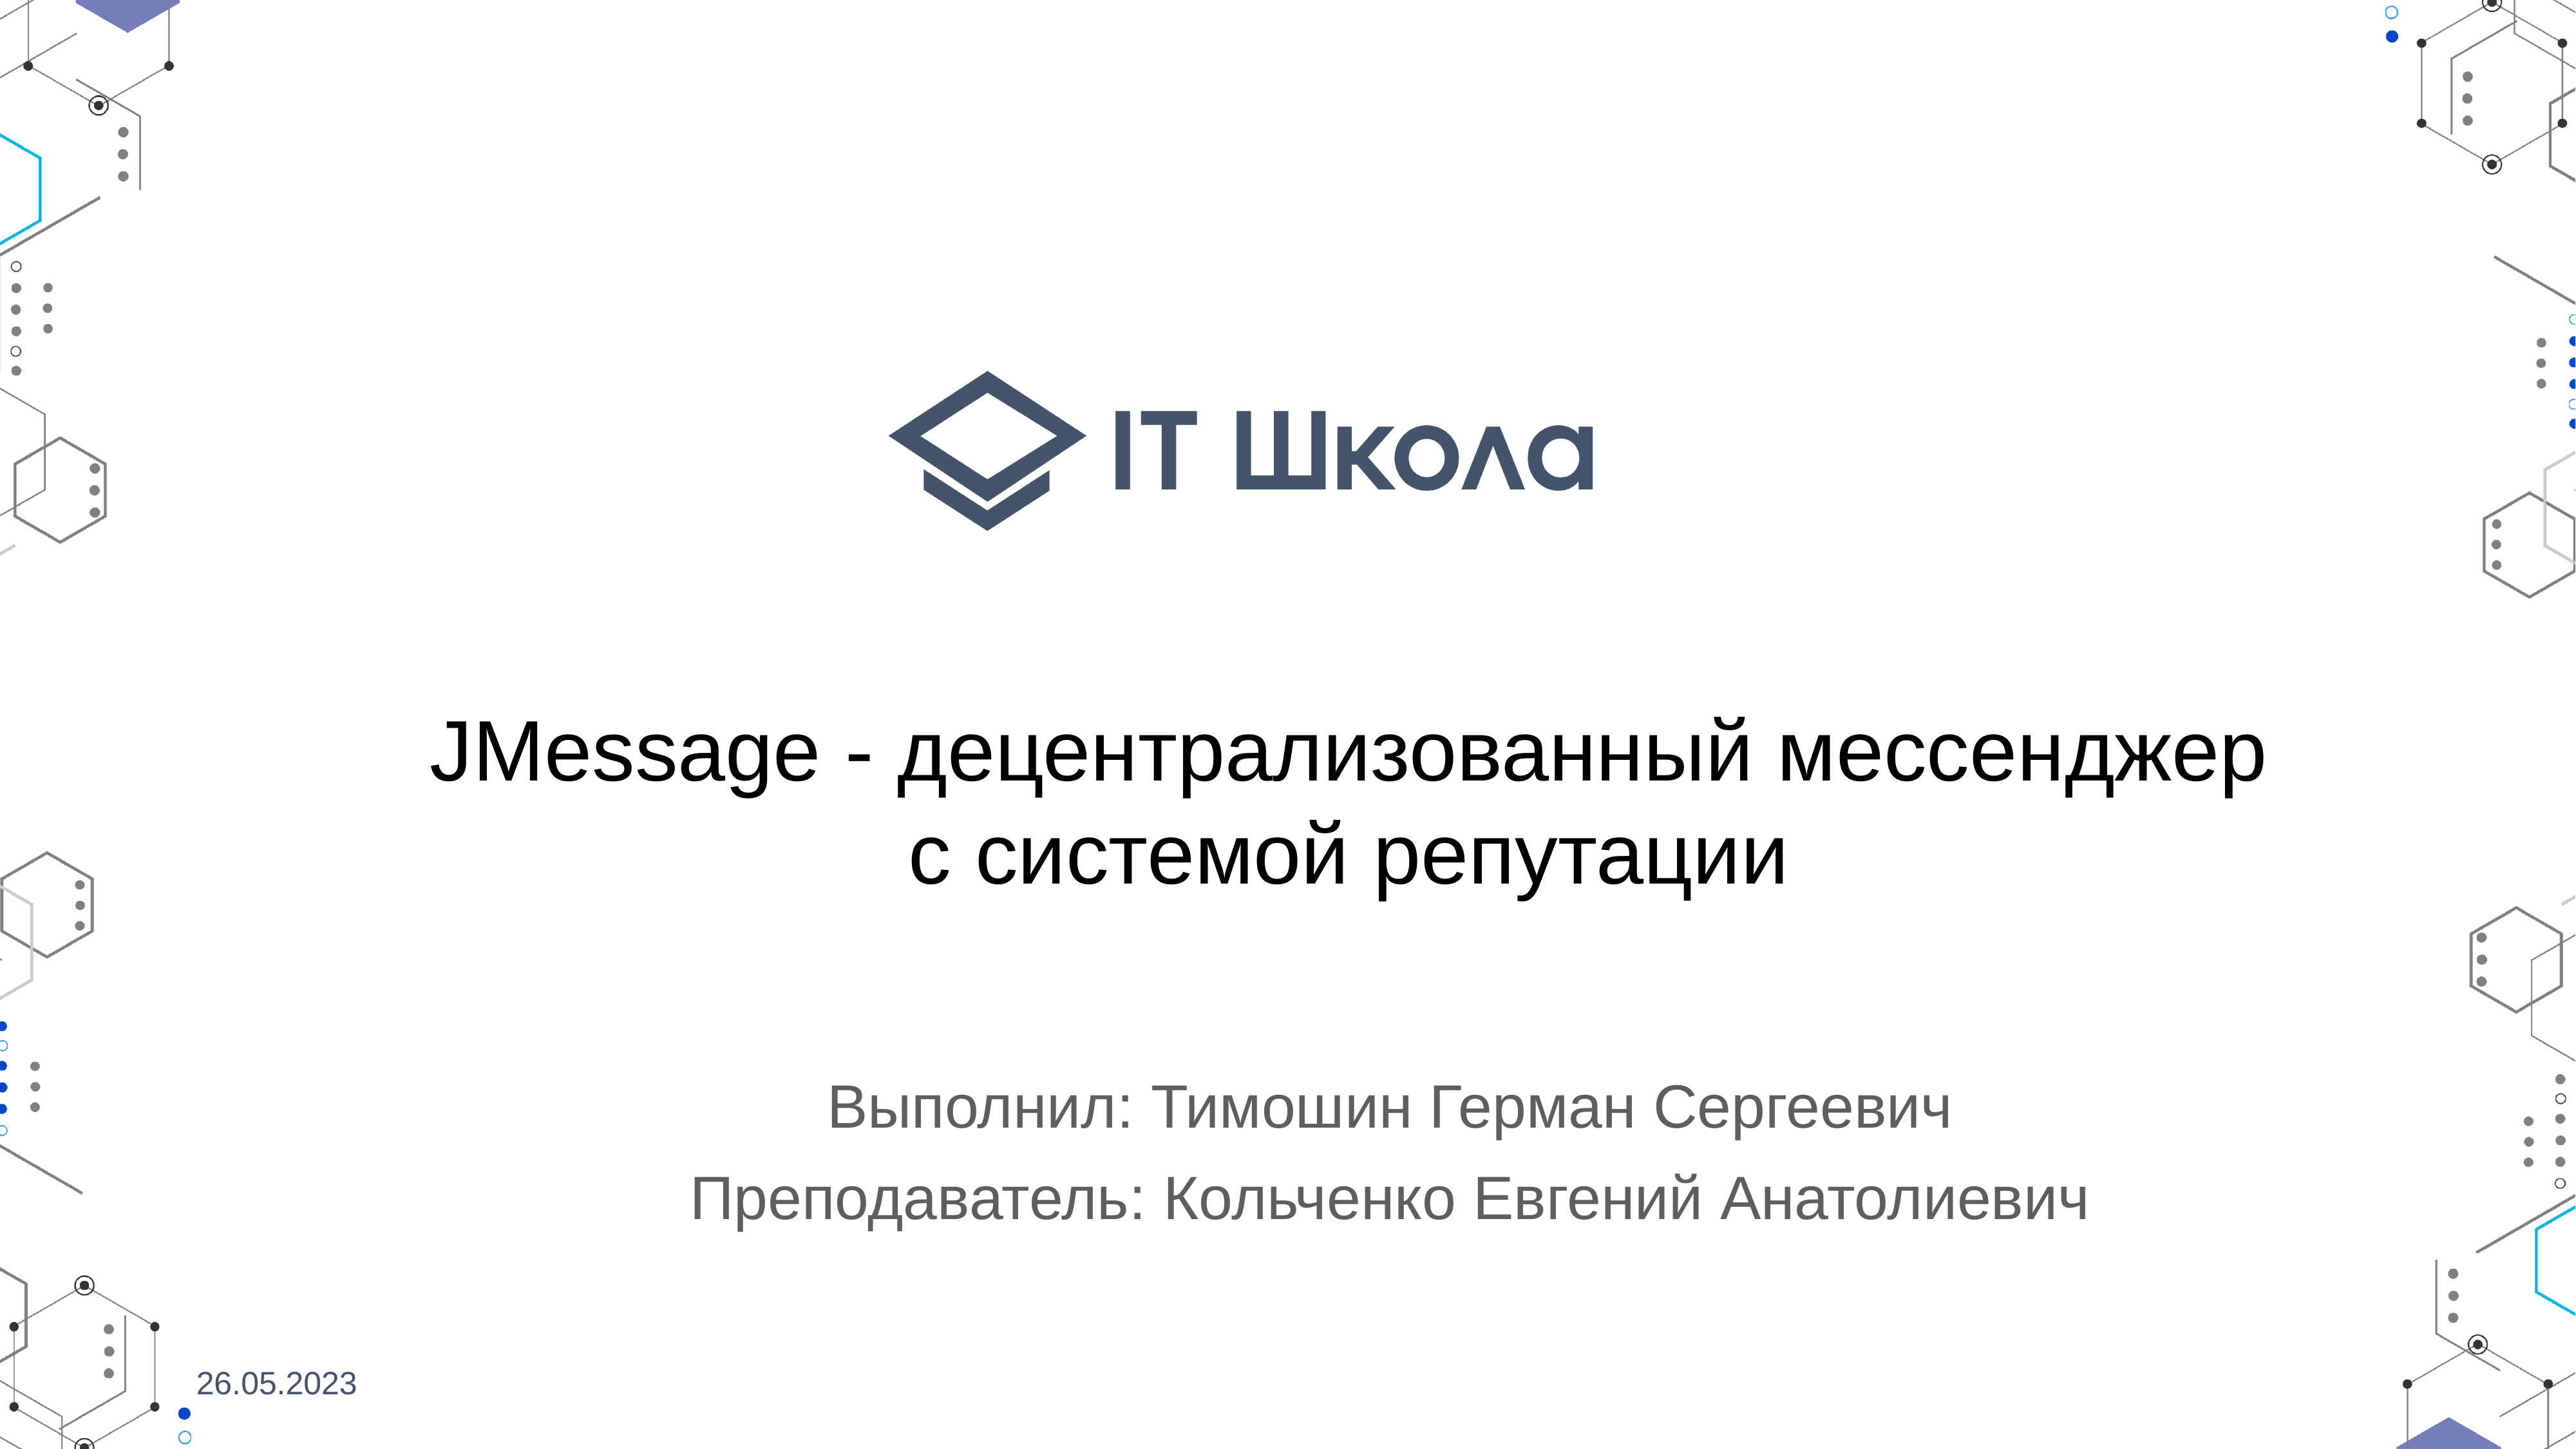

JMessage - децентрализованный мессенджер
с системой репутации
Выполнил: Тимошин Герман Сергеевич
Преподаватель: Кольченко Евгений Анатолиевич
26.05.2023
2